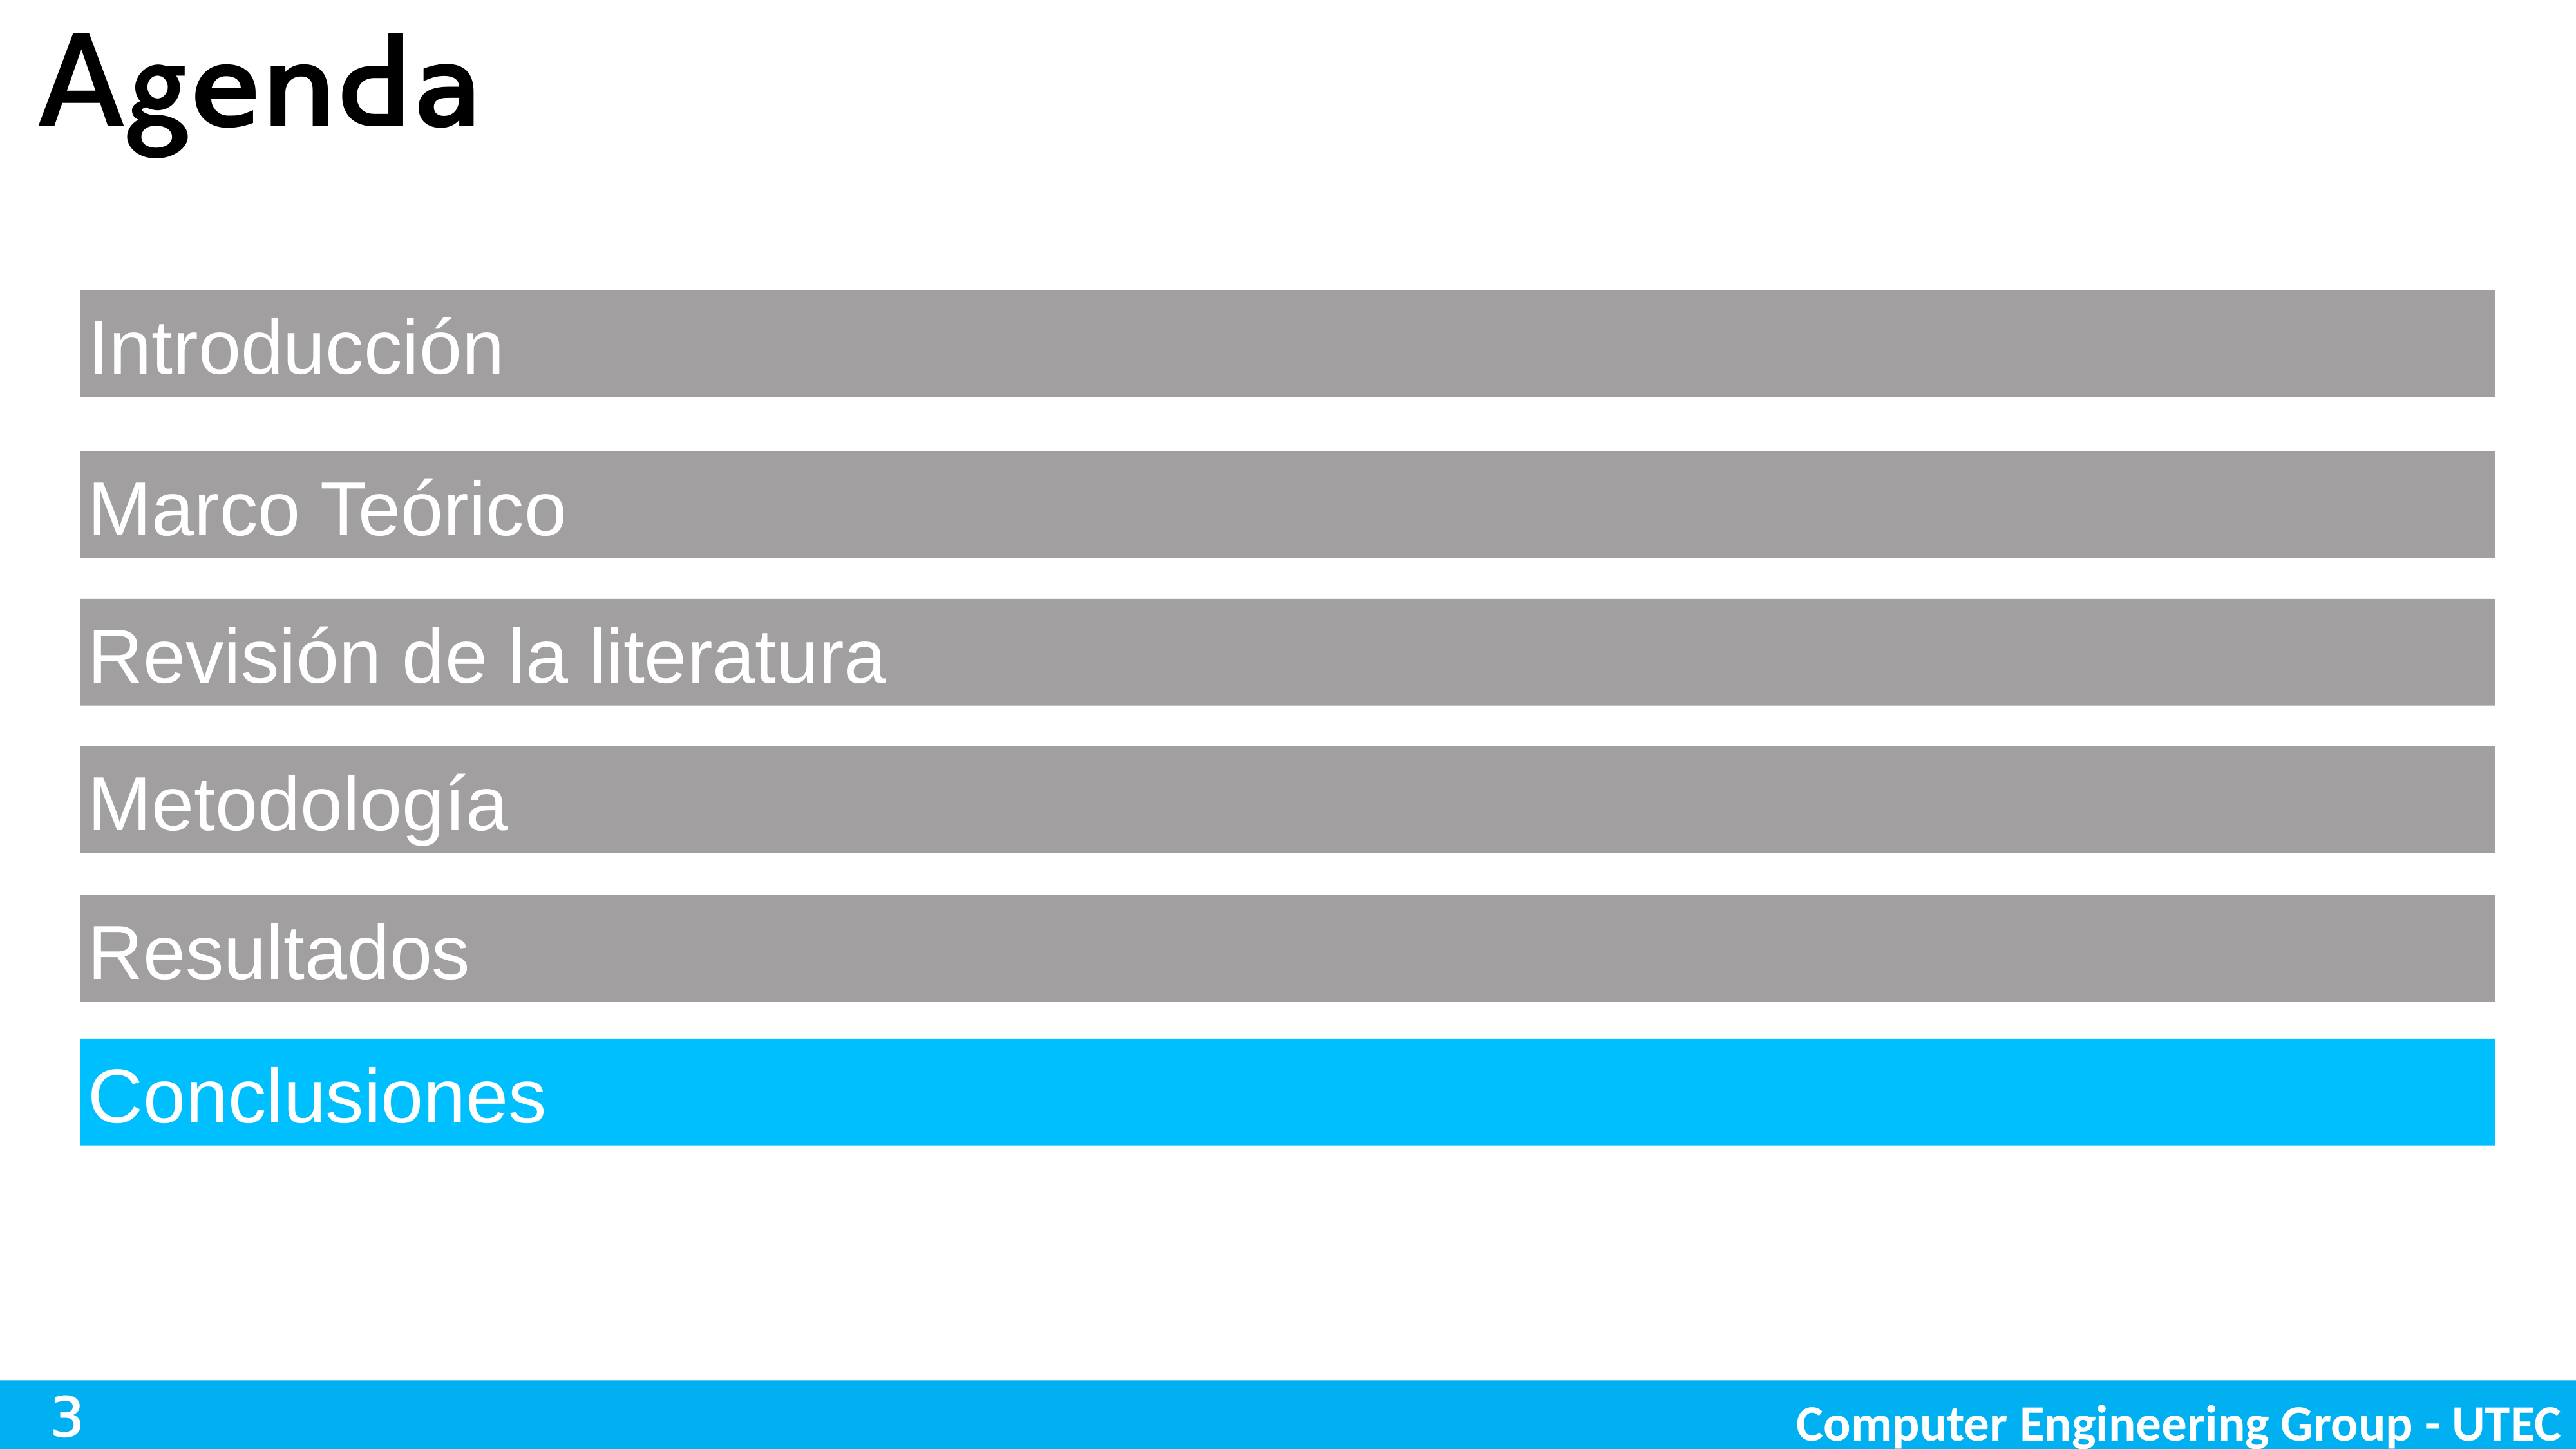

# Agenda
Introducción
Marco Teórico
Revisión de la literatura
Metodología
Resultados
Conclusiones
34